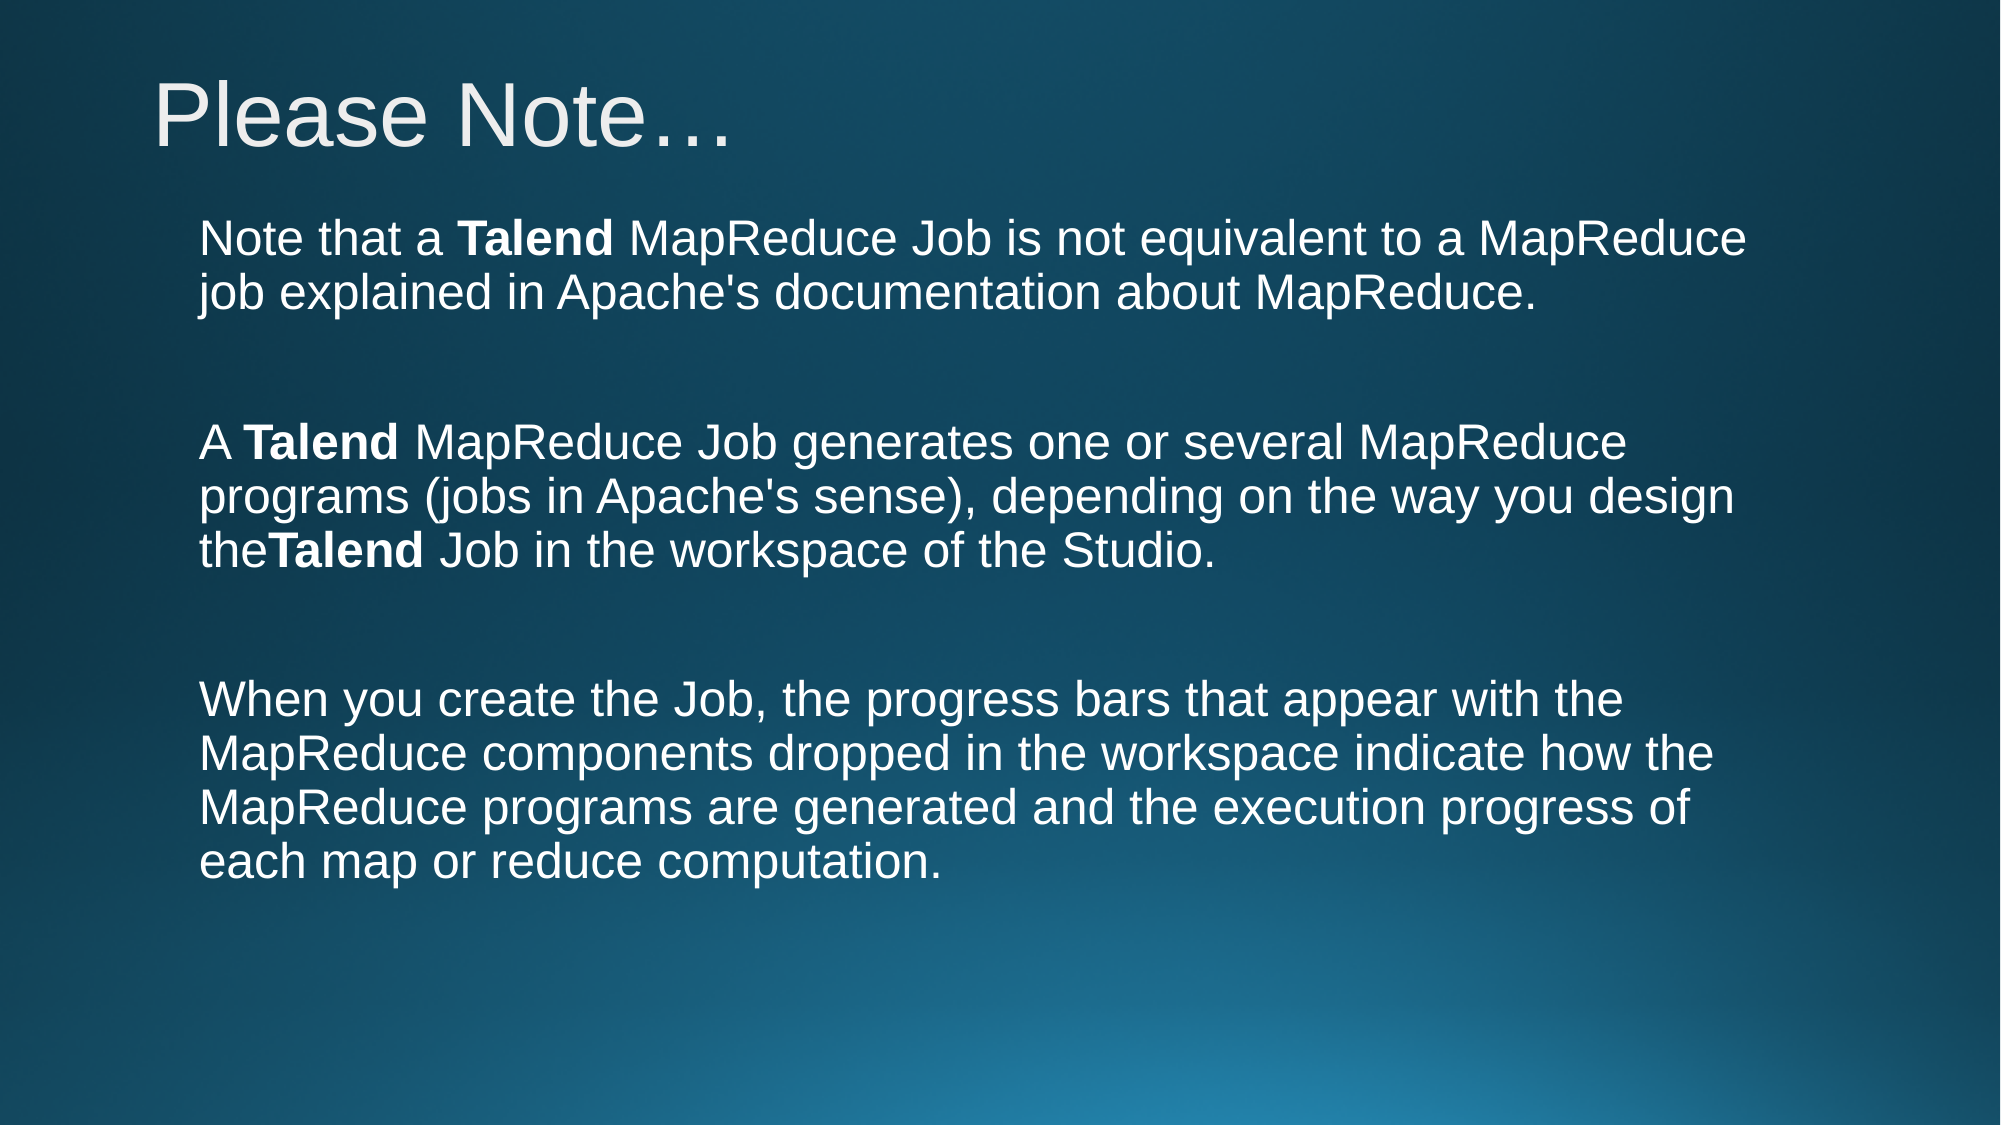

Please Note…
Note that a Talend MapReduce Job is not equivalent to a MapReduce job explained in Apache's documentation about MapReduce.

A Talend MapReduce Job generates one or several MapReduce programs (jobs in Apache's sense), depending on the way you design theTalend Job in the workspace of the Studio.

When you create the Job, the progress bars that appear with the MapReduce components dropped in the workspace indicate how the MapReduce programs are generated and the execution progress of each map or reduce computation.